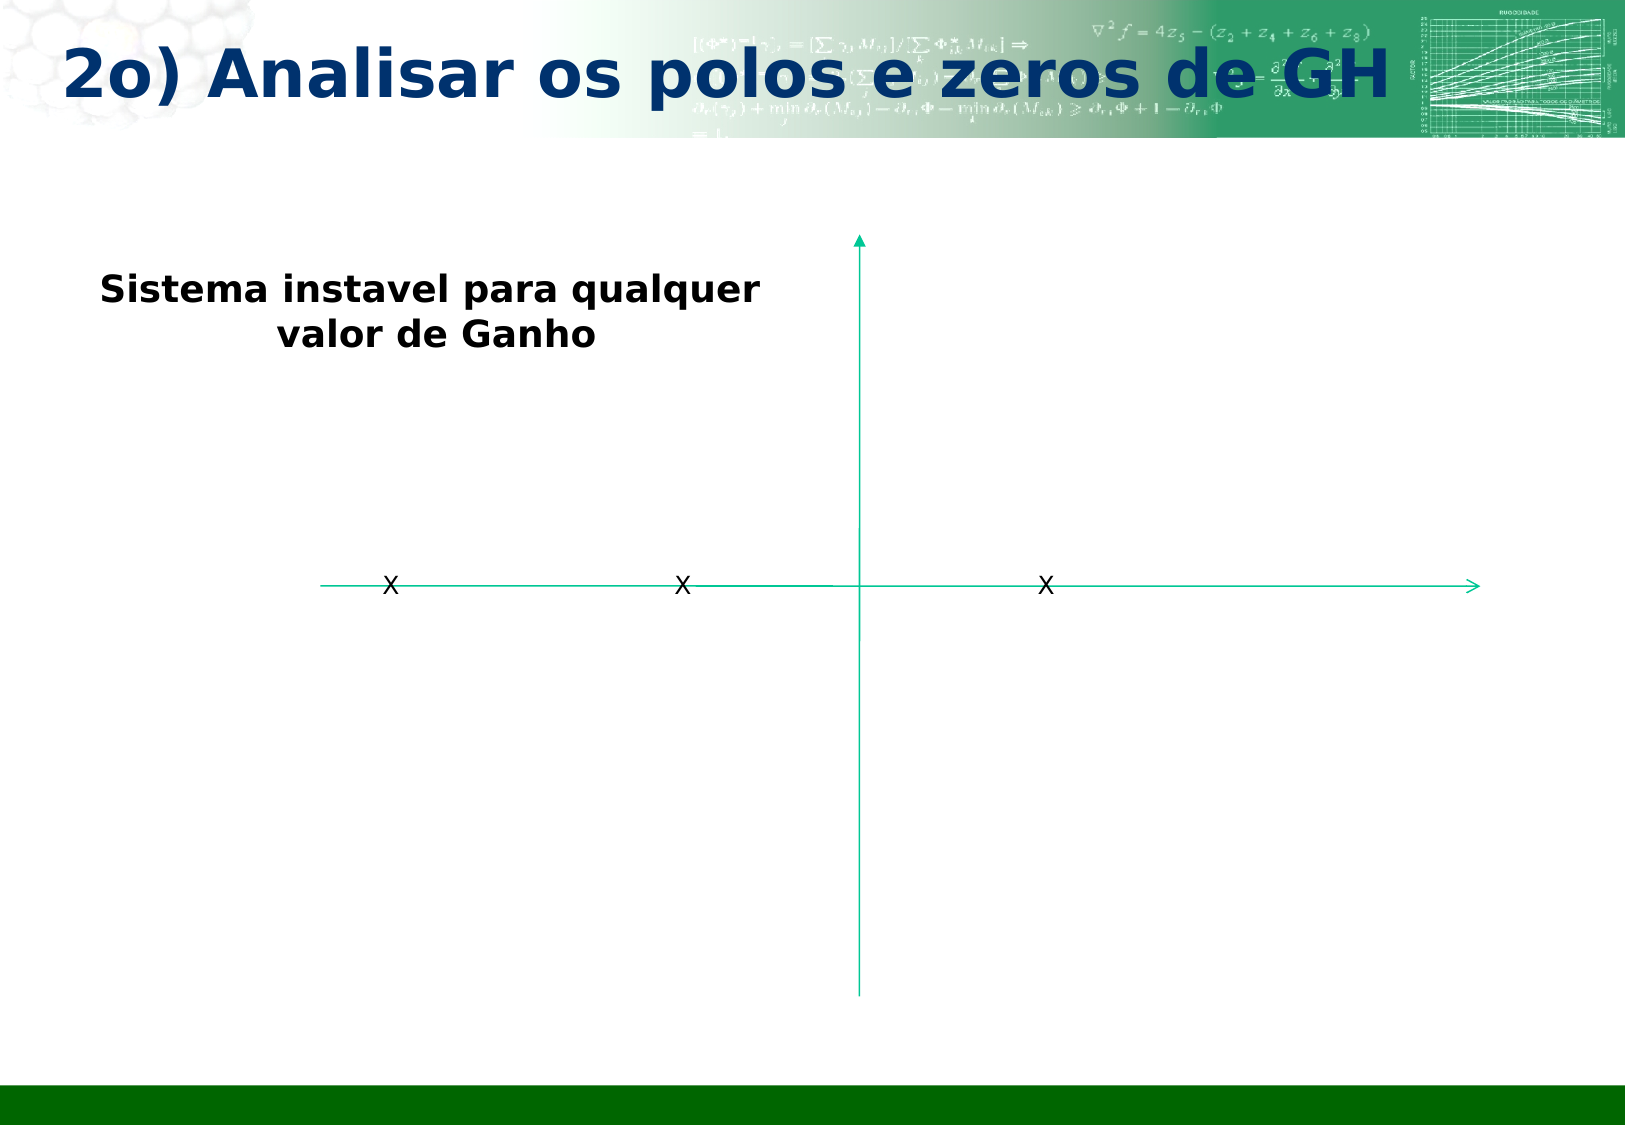

# 2o) Analisar os polos e zeros de GH
Sistema instavel para qualquer
valor de Ganho
X
X
X